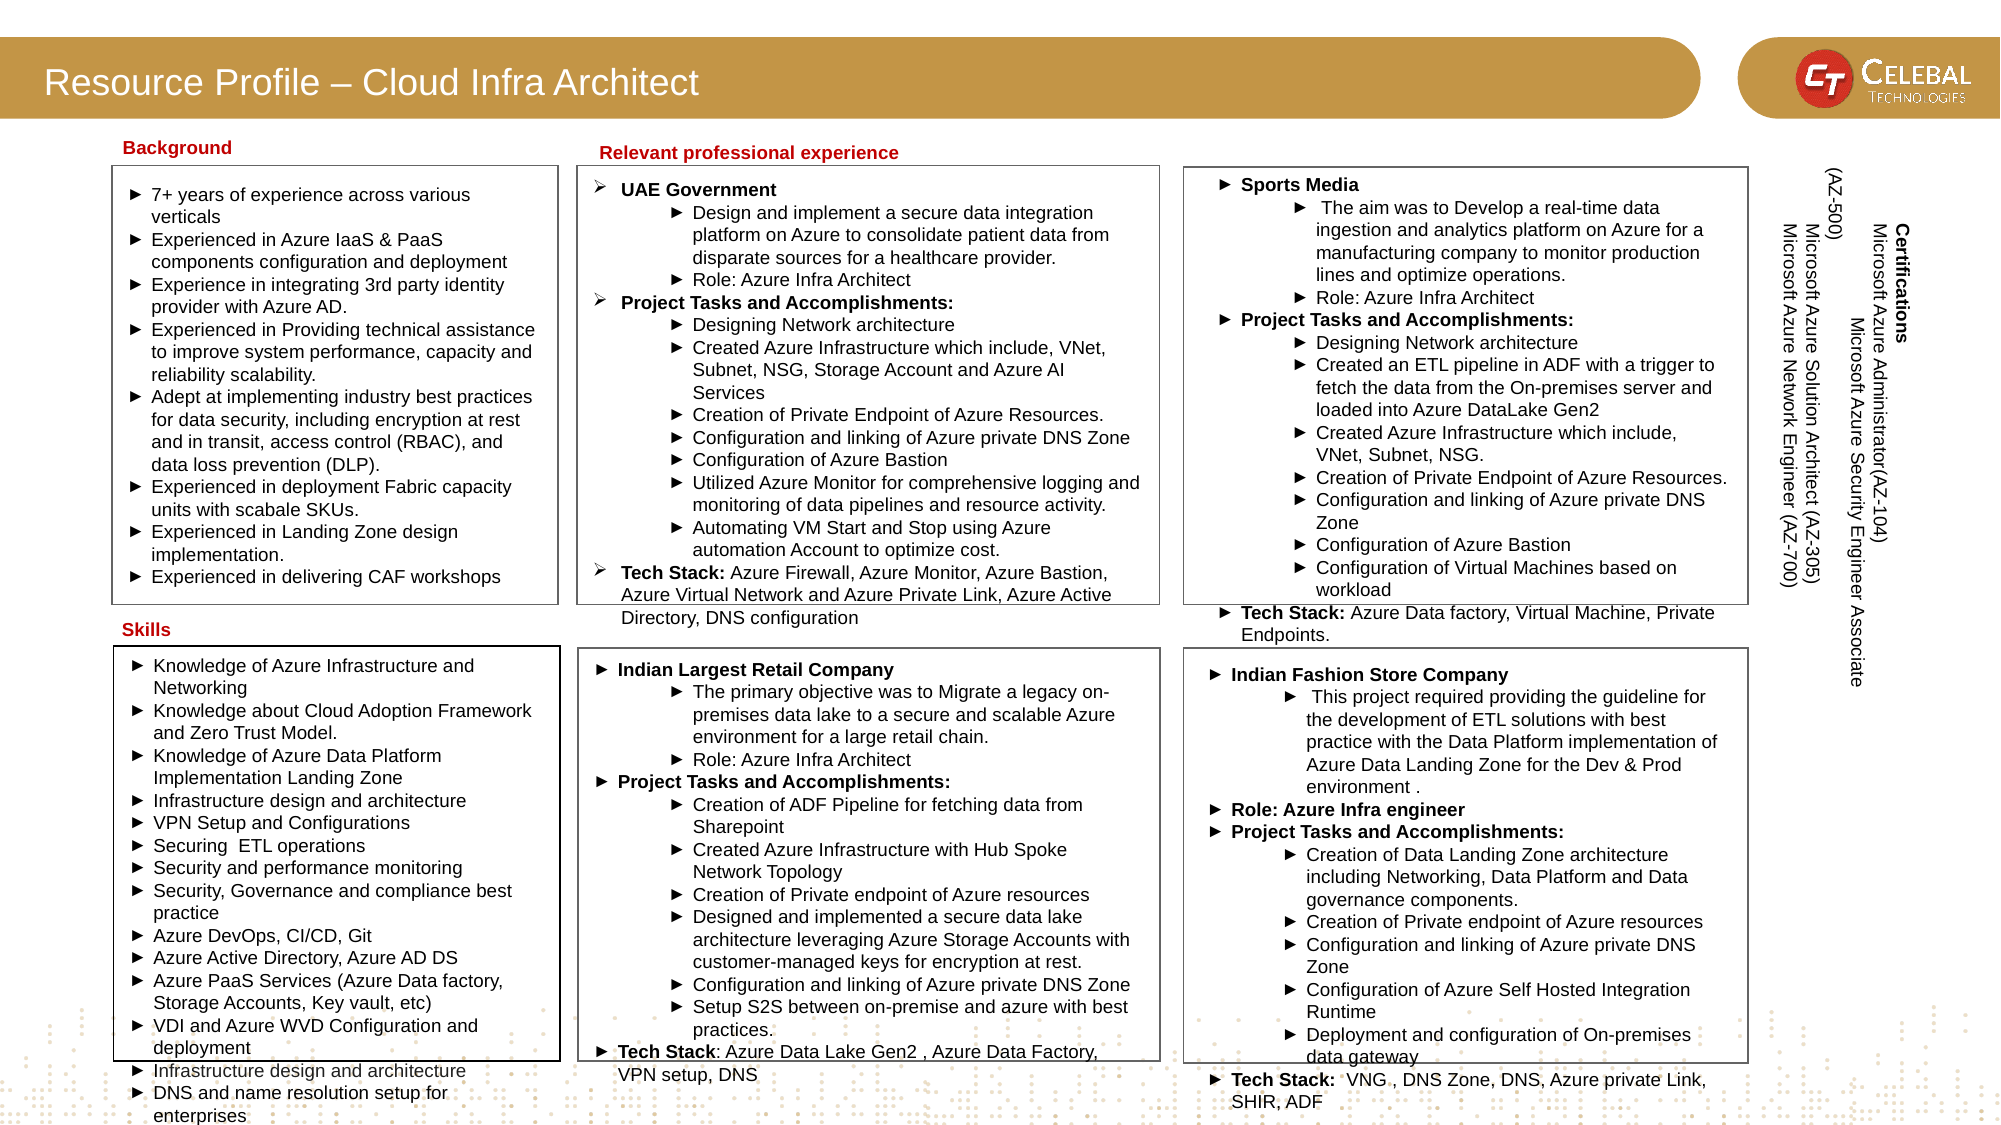

Resource Profile – Cloud Infra Architect
Timeline
Background
Relevant professional experience

UAE Government
Design and implement a secure data integration platform on Azure to consolidate patient data from disparate sources for a healthcare provider.
Role: Azure Infra Architect
Project Tasks and Accomplishments:
Designing Network architecture
Created Azure Infrastructure which include, VNet, Subnet, NSG, Storage Account and Azure AI Services
Creation of Private Endpoint of Azure Resources.
Configuration and linking of Azure private DNS Zone
Configuration of Azure Bastion
Utilized Azure Monitor for comprehensive logging and monitoring of data pipelines and resource activity.
Automating VM Start and Stop using Azure automation Account to optimize cost.
Tech Stack: Azure Firewall, Azure Monitor, Azure Bastion, Azure Virtual Network and Azure Private Link, Azure Active Directory, DNS configuration

7+ years of experience across various verticals
Experienced in Azure IaaS & PaaS components configuration and deployment
Experience in integrating 3rd party identity provider with Azure AD.
Experienced in Providing technical assistance to improve system performance, capacity and reliability scalability.
Adept at implementing industry best practices for data security, including encryption at rest and in transit, access control (RBAC), and data loss prevention (DLP).
Experienced in deployment Fabric capacity units with scabale SKUs.
Experienced in Landing Zone design implementation.
Experienced in delivering CAF workshops

Sports Media
 The aim was to Develop a real-time data ingestion and analytics platform on Azure for a manufacturing company to monitor production lines and optimize operations.
Role: Azure Infra Architect
Project Tasks and Accomplishments:
Designing Network architecture
Created an ETL pipeline in ADF with a trigger to fetch the data from the On-premises server and loaded into Azure DataLake Gen2
Created Azure Infrastructure which include, VNet, Subnet, NSG.
Creation of Private Endpoint of Azure Resources.
Configuration and linking of Azure private DNS Zone
Configuration of Azure Bastion
Configuration of Virtual Machines based on workload
Tech Stack: Azure Data factory, Virtual Machine, Private Endpoints.
	Certifications
	Microsoft Azure Administrator(AZ-104)	           		Microsoft Azure Security Engineer Associate (AZ-500)
	Microsoft Azure Solution Architect (AZ-305)
	Microsoft Azure Network Engineer (AZ-700)
Skills
Knowledge of Azure Infrastructure and Networking
Knowledge about Cloud Adoption Framework and Zero Trust Model.
Knowledge of Azure Data Platform Implementation Landing Zone
Infrastructure design and architecture
VPN Setup and Configurations
Securing  ETL operations
Security and performance monitoring
Security, Governance and compliance best practice
Azure DevOps, CI/CD, Git
Azure Active Directory, Azure AD DS
Azure PaaS Services (Azure Data factory, Storage Accounts, Key vault, etc)
VDI and Azure WVD Configuration and deployment
Infrastructure design and architecture
DNS and name resolution setup for enterprises

Indian Largest Retail Company
The primary objective was to Migrate a legacy on-premises data lake to a secure and scalable Azure environment for a large retail chain.
Role: Azure Infra Architect
Project Tasks and Accomplishments:
Creation of ADF Pipeline for fetching data from Sharepoint
Created Azure Infrastructure with Hub Spoke Network Topology
Creation of Private endpoint of Azure resources
Designed and implemented a secure data lake architecture leveraging Azure Storage Accounts with customer-managed keys for encryption at rest.
Configuration and linking of Azure private DNS Zone
Setup S2S between on-premise and azure with best practices.
Tech Stack: Azure Data Lake Gen2 , Azure Data Factory, VPN setup, DNS
Indian Fashion Store Company
 This project required providing the guideline for the development of ETL solutions with best practice with the Data Platform implementation of Azure Data Landing Zone for the Dev & Prod environment .
Role: Azure Infra engineer
Project Tasks and Accomplishments:
Creation of Data Landing Zone architecture including Networking, Data Platform and Data governance components.
Creation of Private endpoint of Azure resources
Configuration and linking of Azure private DNS Zone
Configuration of Azure Self Hosted Integration Runtime
Deployment and configuration of On-premises data gateway
Tech Stack:  VNG , DNS Zone, DNS, Azure private Link, SHIR, ADF